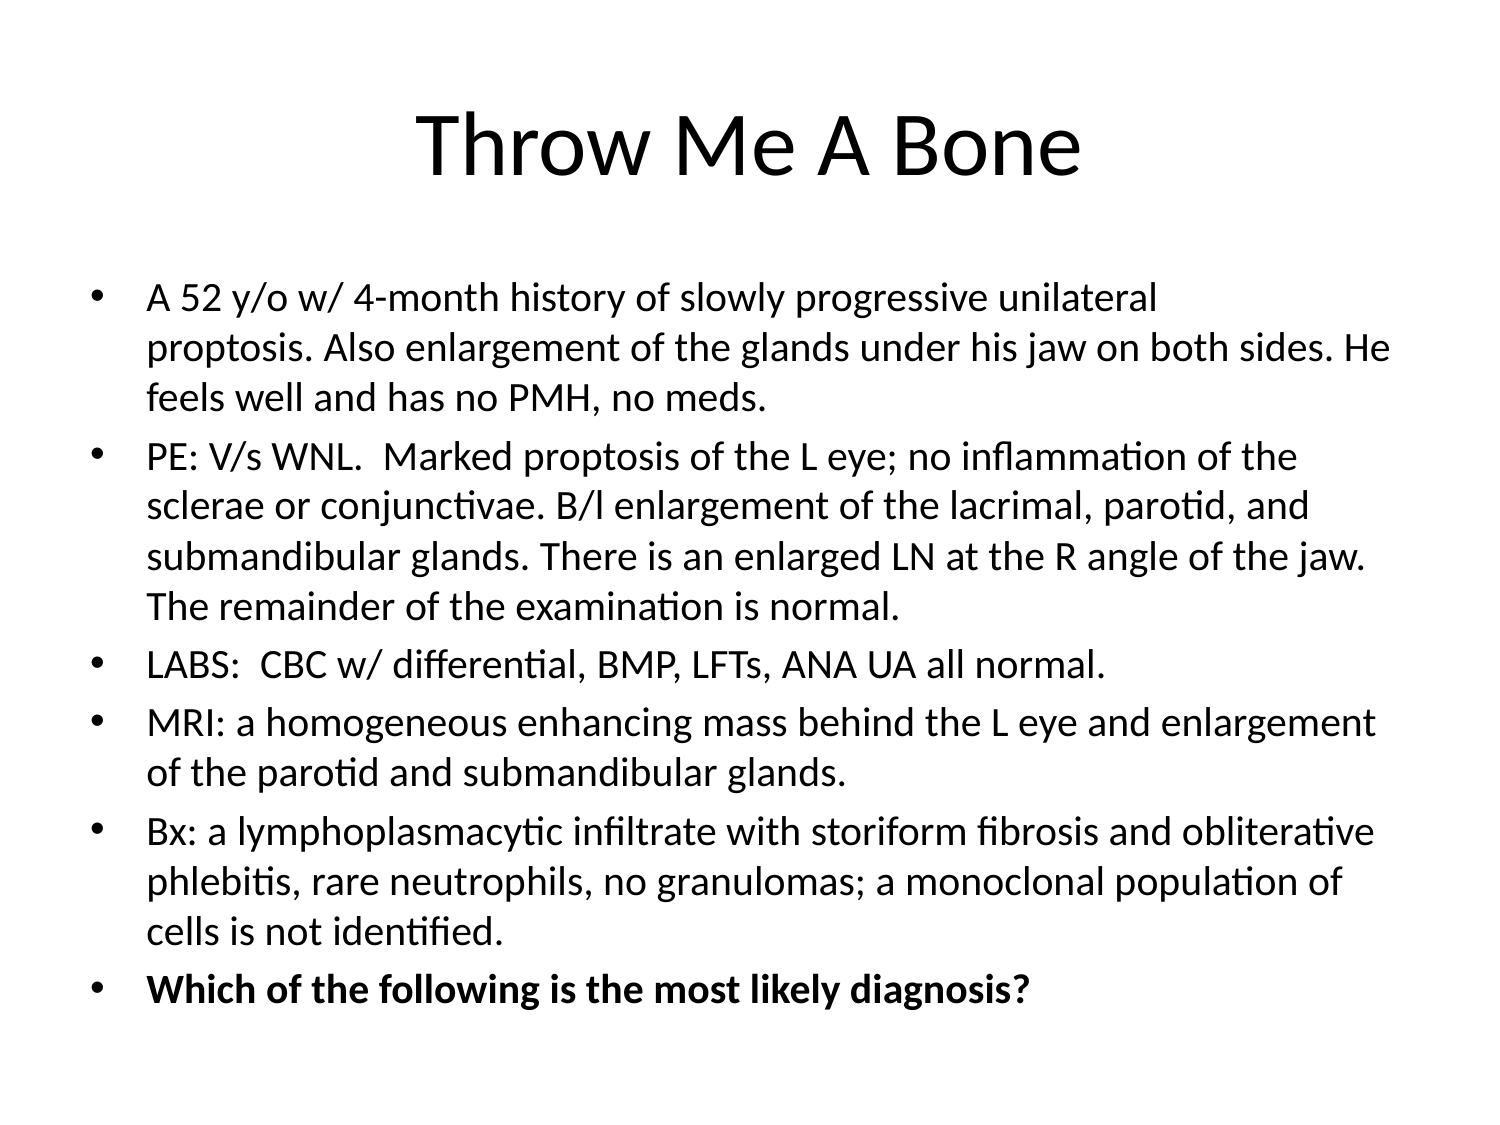

# Throw Me A Bone
A 52 y/o w/ 4-month history of slowly progressive unilateral proptosis. Also enlargement of the glands under his jaw on both sides. He feels well and has no PMH, no meds.
PE: V/s WNL.  Marked proptosis of the L eye; no inflammation of the sclerae or conjunctivae. B/l enlargement of the lacrimal, parotid, and submandibular glands. There is an enlarged LN at the R angle of the jaw. The remainder of the examination is normal.
LABS:  CBC w/ differential, BMP, LFTs, ANA UA all normal.
MRI: a homogeneous enhancing mass behind the L eye and enlargement of the parotid and submandibular glands.
Bx: a lymphoplasmacytic infiltrate with storiform fibrosis and obliterative phlebitis, rare neutrophils, no granulomas; a monoclonal population of cells is not identified.
Which of the following is the most likely diagnosis?